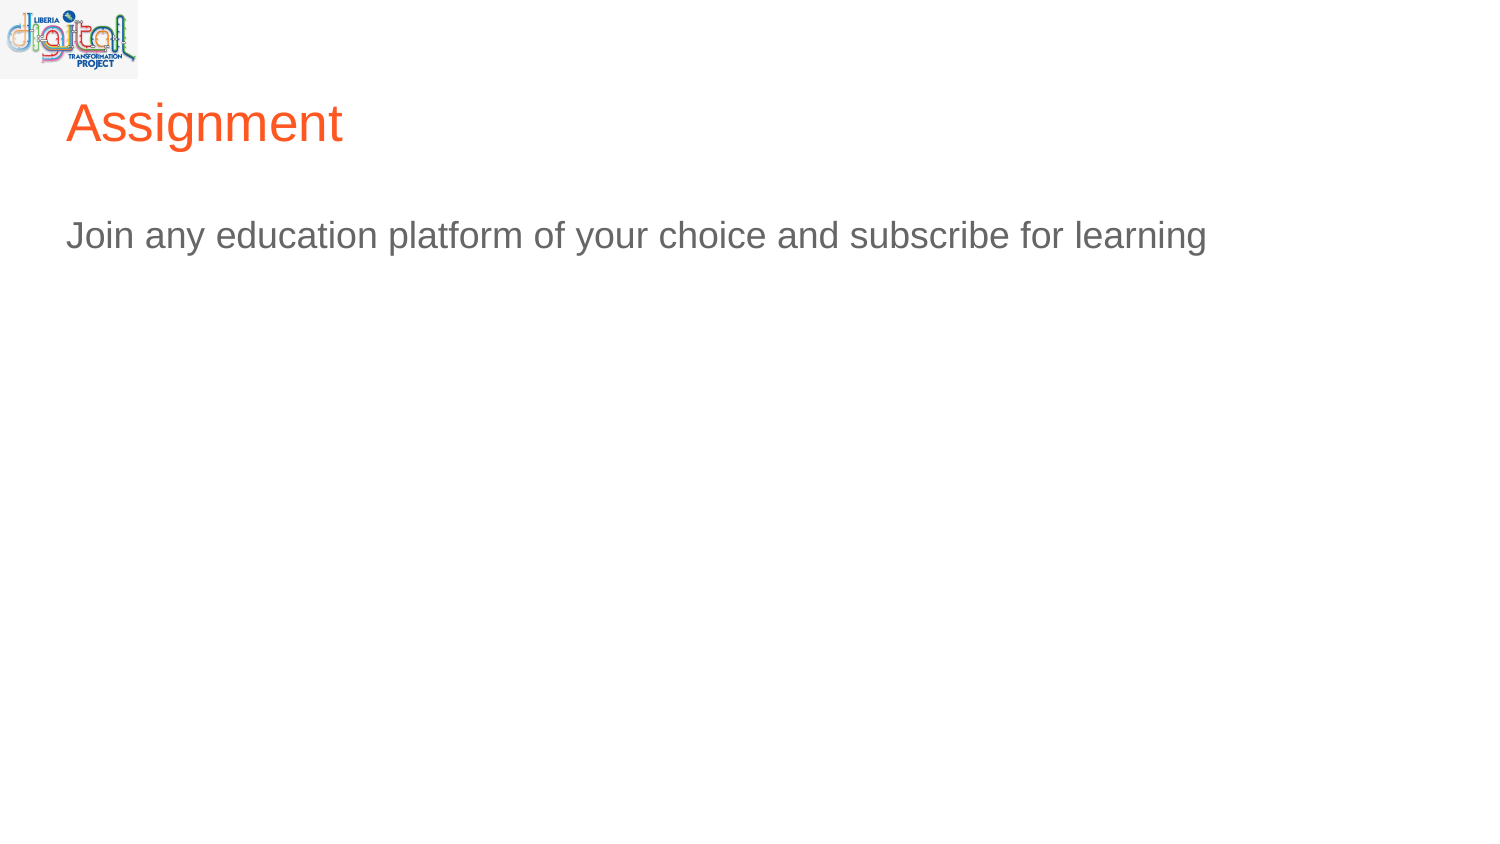

# Assignment
Join any education platform of your choice and subscribe for learning